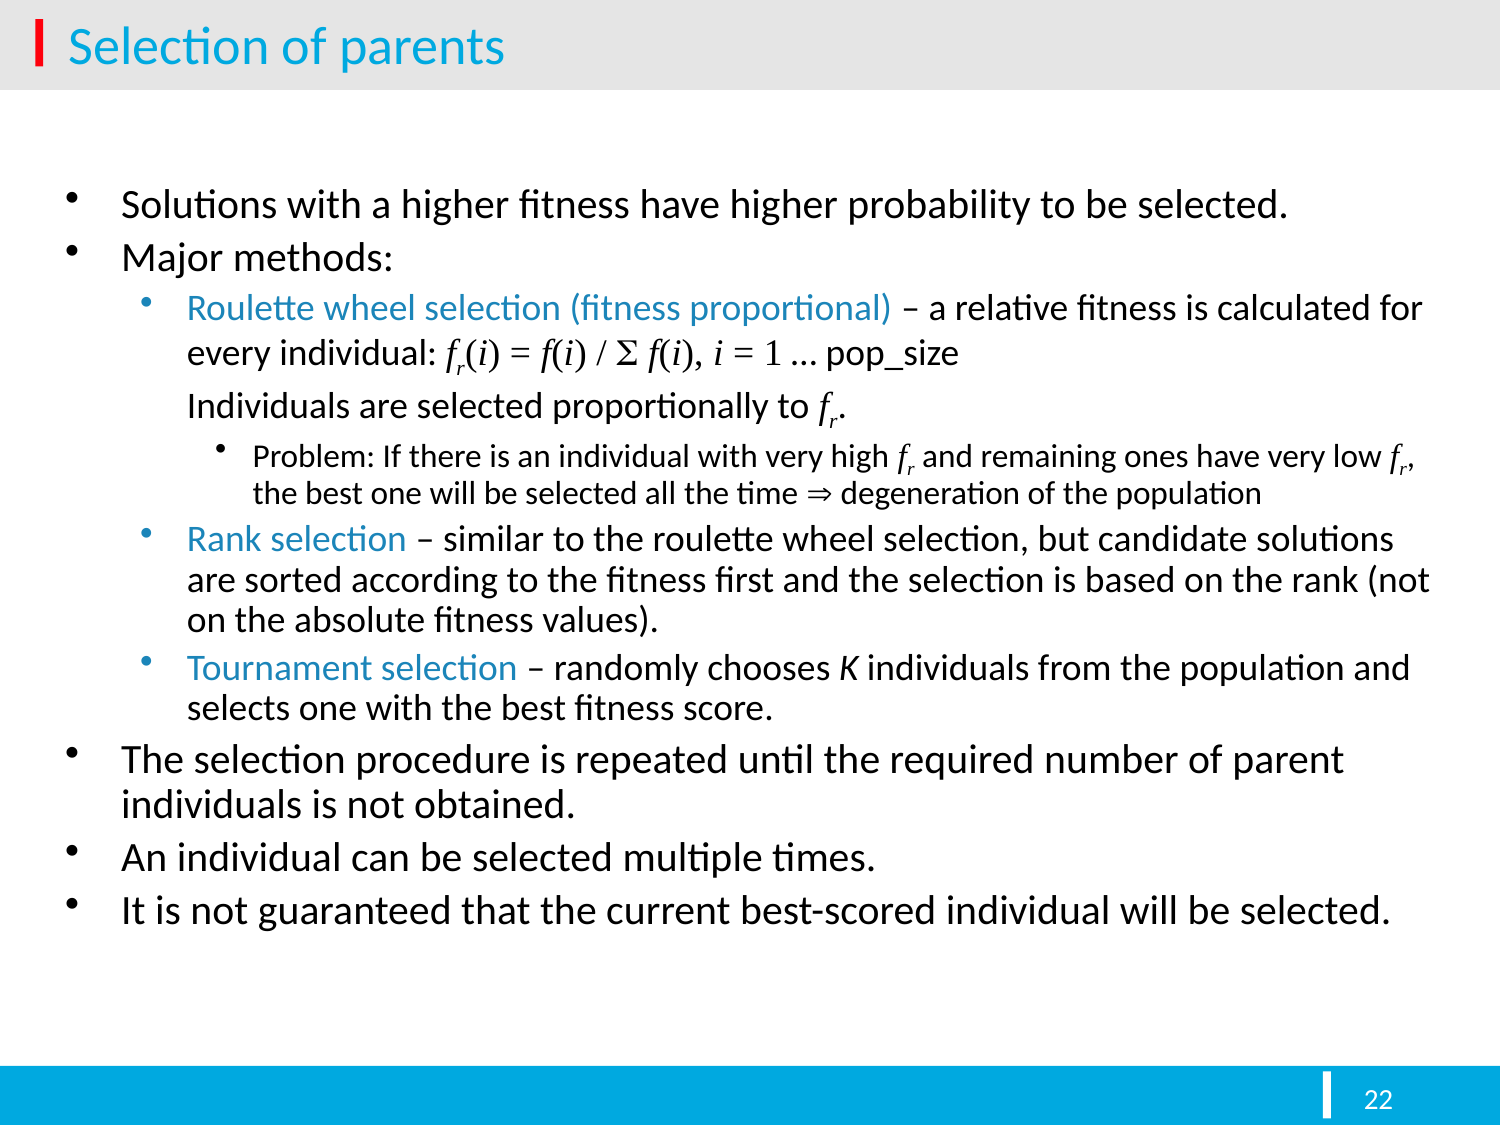

# Selection of parents
Solutions with a higher fitness have higher probability to be selected.
Major methods:
Roulette wheel selection (fitness proportional) – a relative fitness is calculated for every individual: fr(i) = f(i) / Σ f(i), i = 1 … pop_size
	Individuals are selected proportionally to fr.
Problem: If there is an individual with very high fr and remaining ones have very low fr, the best one will be selected all the time ⇒ degeneration of the population
Rank selection – similar to the roulette wheel selection, but candidate solutions are sorted according to the fitness first and the selection is based on the rank (not on the absolute fitness values).
Tournament selection – randomly chooses K individuals from the population and selects one with the best fitness score.
The selection procedure is repeated until the required number of parent individuals is not obtained.
An individual can be selected multiple times.
It is not guaranteed that the current best-scored individual will be selected.
22